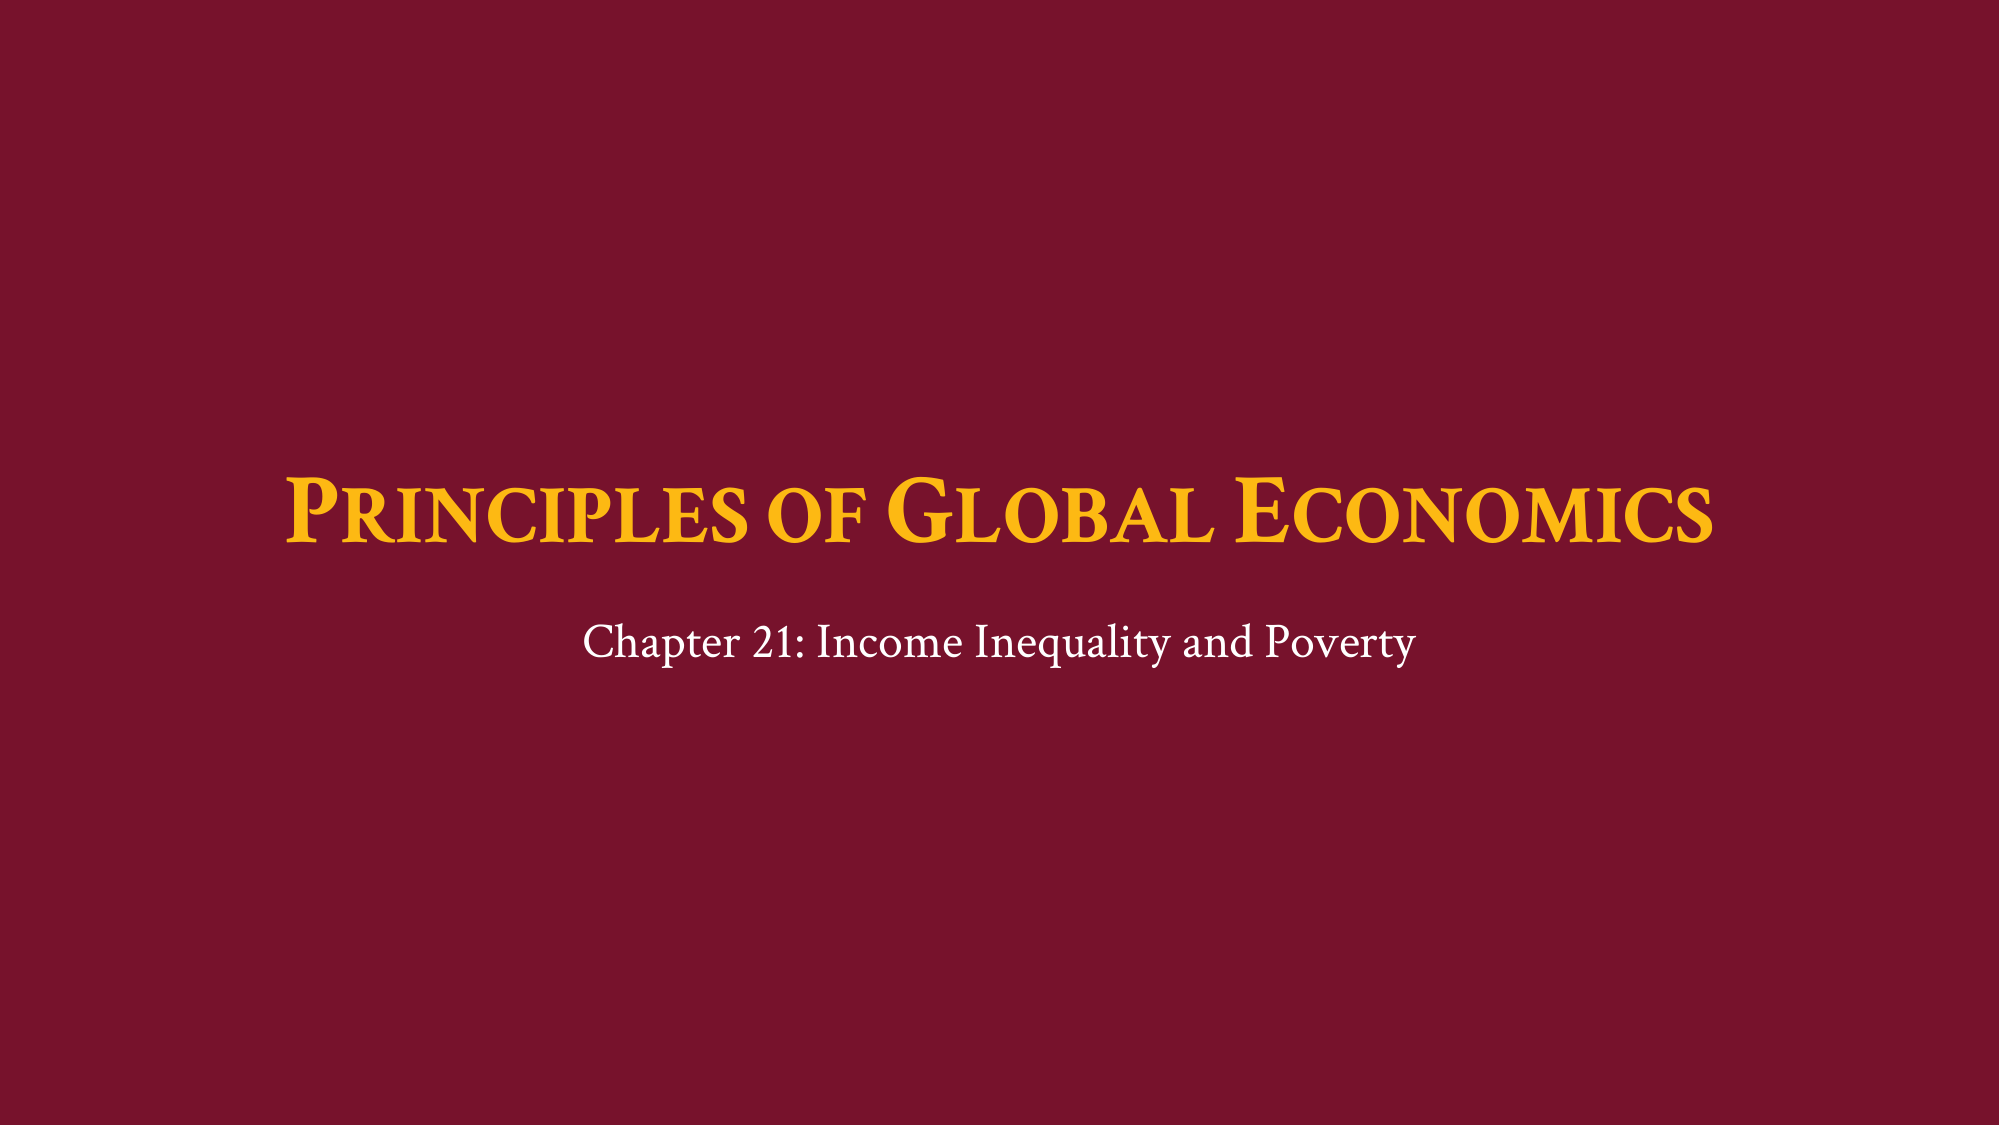

PRINCIPLES OF GLOBAL ECONOMICS
Chapter 21: Income Inequality and Poverty